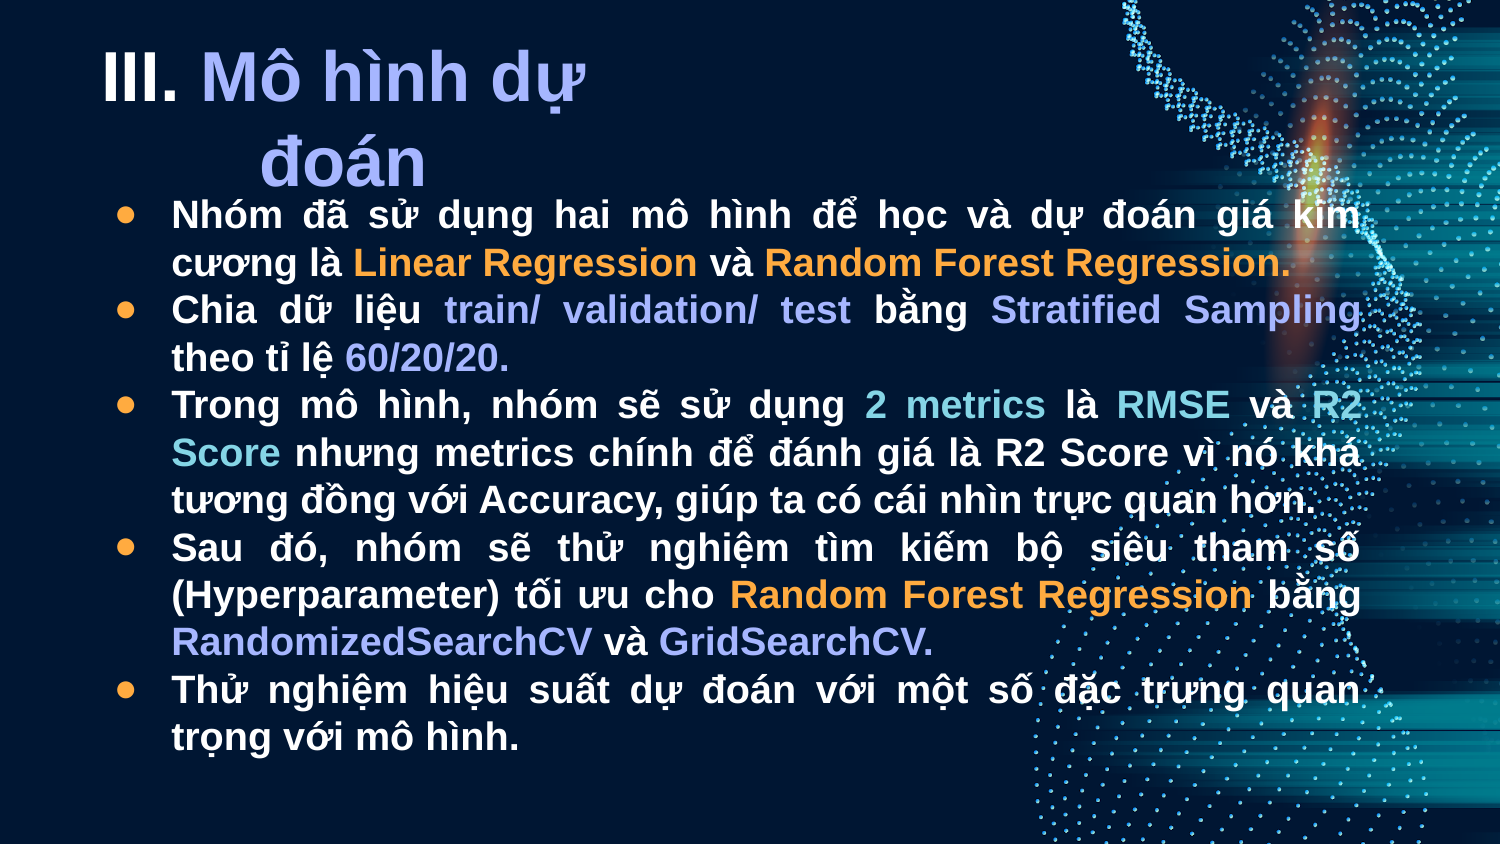

# III. Mô hình dự đoán
Nhóm đã sử dụng hai mô hình để học và dự đoán giá kim cương là Linear Regression và Random Forest Regression.
Chia dữ liệu train/ validation/ test bằng Stratified Sampling theo tỉ lệ 60/20/20.
Trong mô hình, nhóm sẽ sử dụng 2 metrics là RMSE và R2 Score nhưng metrics chính để đánh giá là R2 Score vì nó khá tương đồng với Accuracy, giúp ta có cái nhìn trực quan hơn.
Sau đó, nhóm sẽ thử nghiệm tìm kiếm bộ siêu tham số (Hyperparameter) tối ưu cho Random Forest Regression bằng RandomizedSearchCV và GridSearchCV.
Thử nghiệm hiệu suất dự đoán với một số đặc trưng quan trọng với mô hình.